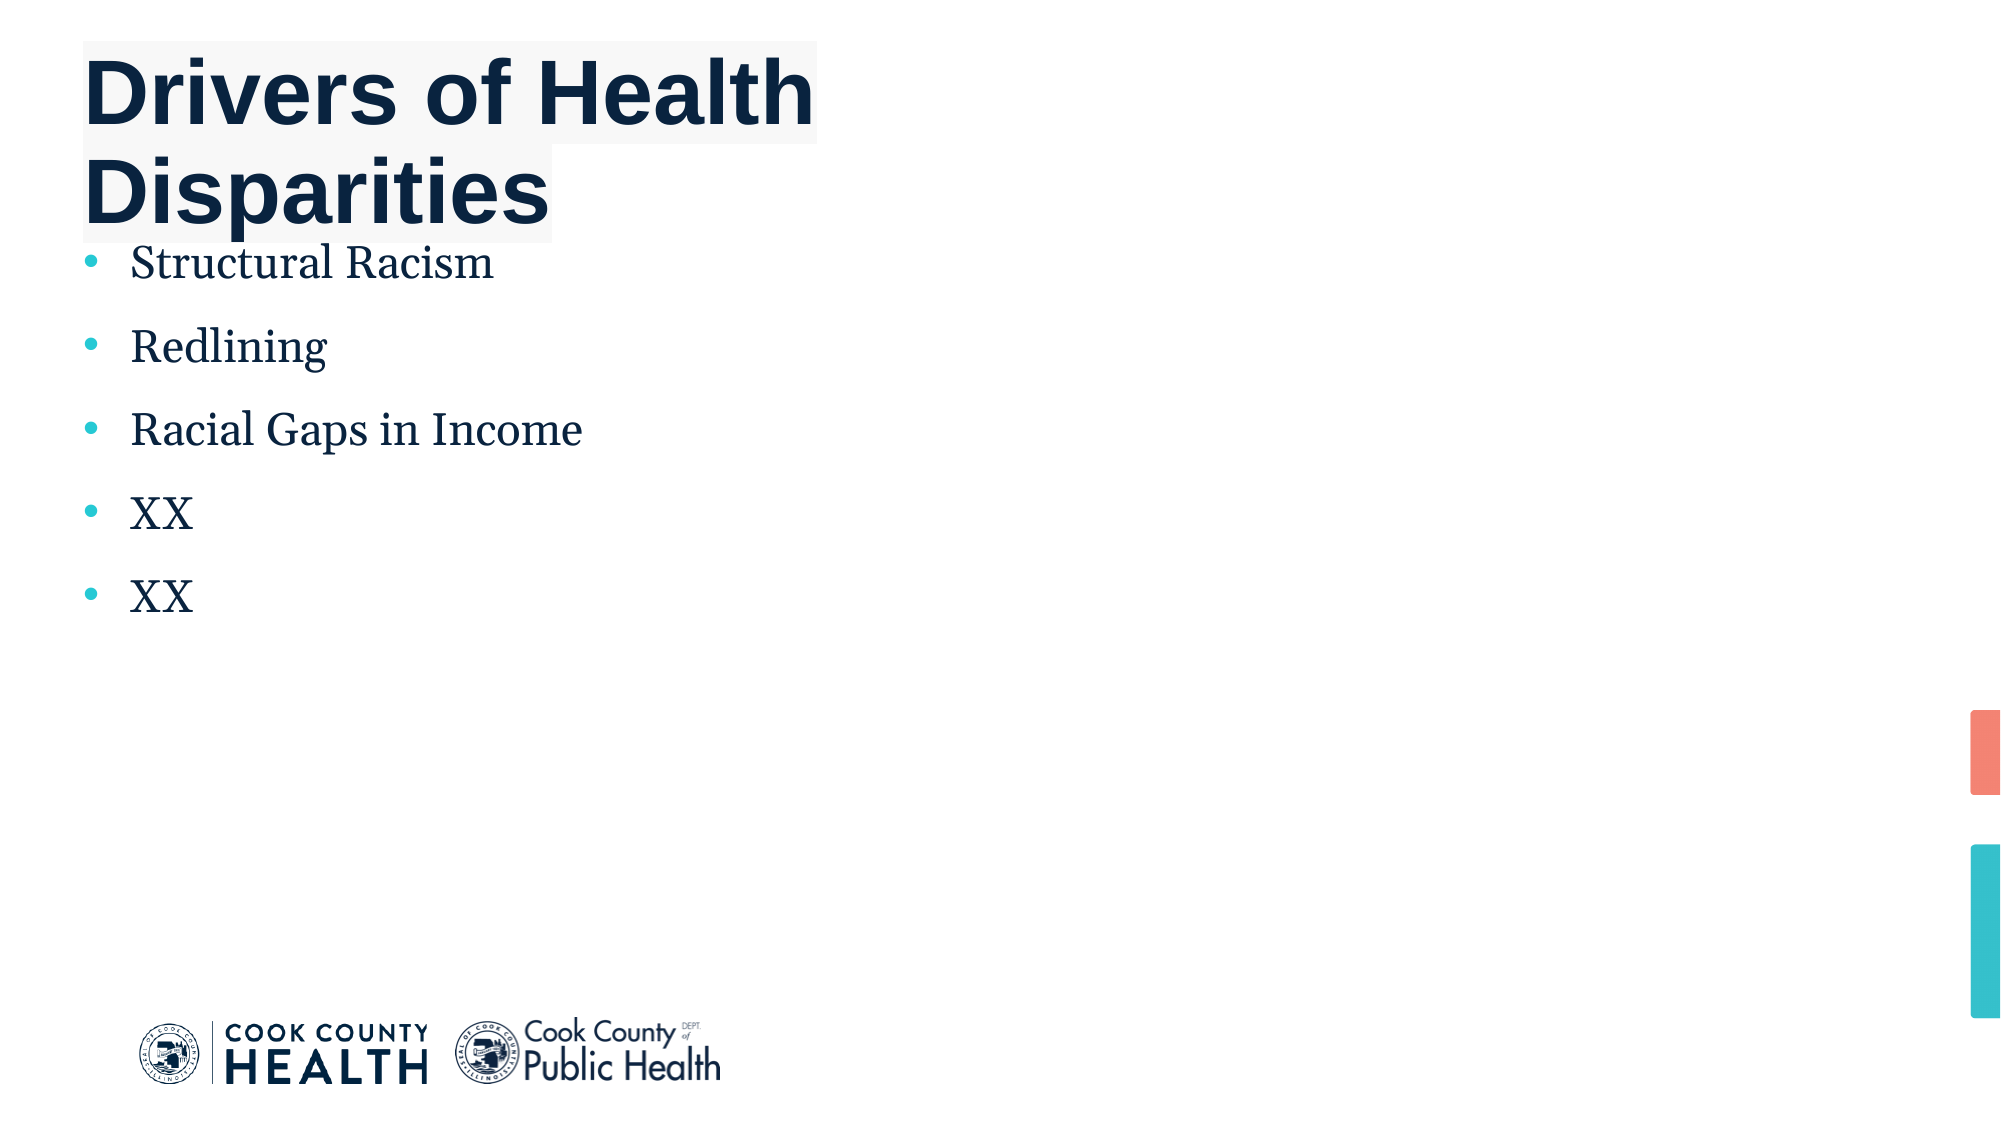

# Drivers of Health Disparities
Structural Racism
Redlining
Racial Gaps in Income
XX
XX